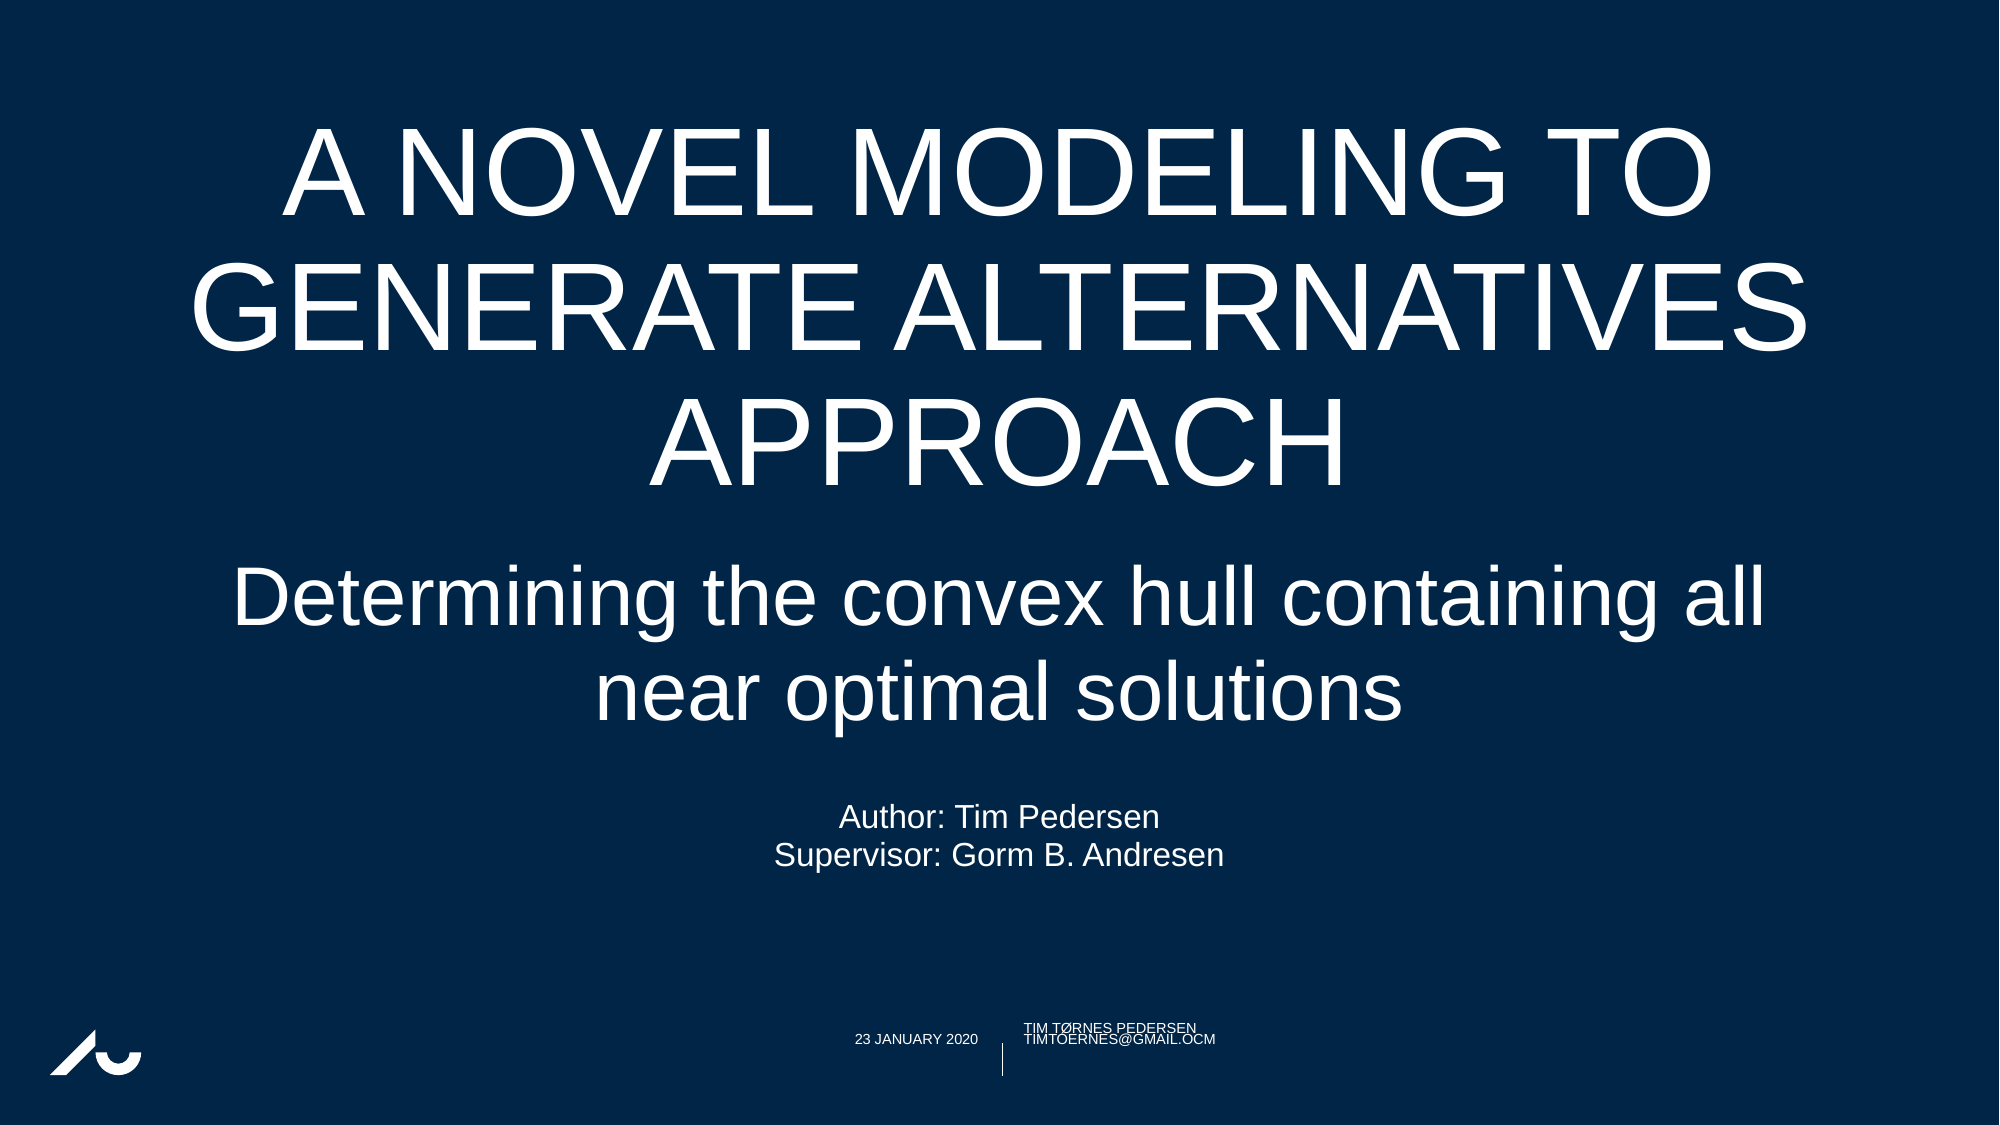

# A novel modeling to generate alternatives approach
Determining the convex hull containing all near optimal solutions
Author: Tim Pedersen
Supervisor: Gorm B. Andresen